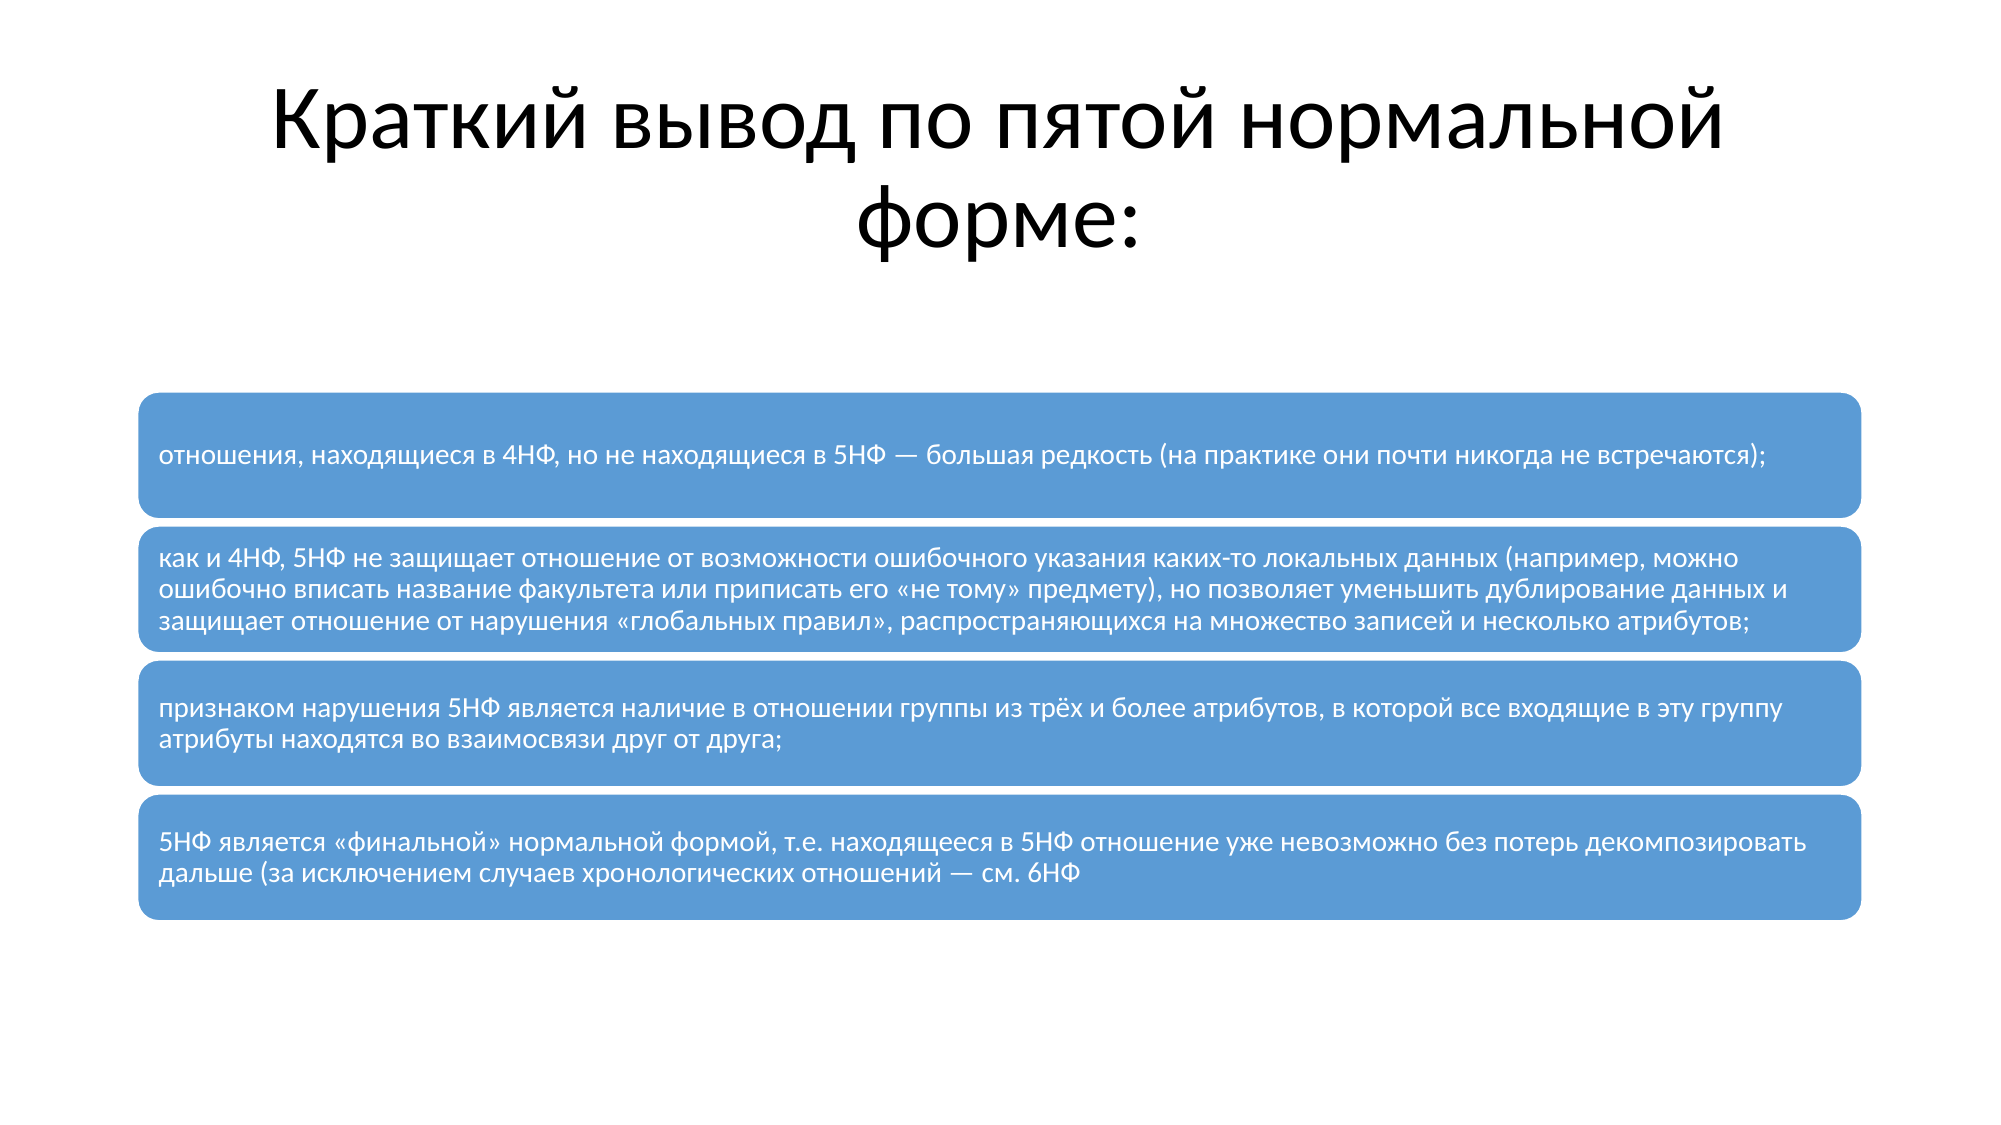

# Краткий вывод по пятой нормальной форме:
отношения, находящиеся в 4НФ, но не находящиеся в 5НФ — большая редкость (на практике они почти никогда не встречаются);
как и 4НФ, 5НФ не защищает отношение от возможности ошибочного указания каких-то локальных данных (например, можно ошибочно вписать название факультета или приписать его «не тому» предмету), но позволяет уменьшить дублирование данных и защищает отношение от нарушения «глобальных правил», распространяющихся на множество записей и несколько атрибутов;
признаком нарушения 5НФ является наличие в отношении группы из трёх и более атрибутов, в которой все входящие в эту группу атрибуты находятся во взаимосвязи друг от друга;
5НФ является «финальной» нормальной формой, т.е. находящееся в 5НФ отношение уже невозможно без потерь декомпозировать дальше (за исключением случаев хронологических отношений — см. 6НФ